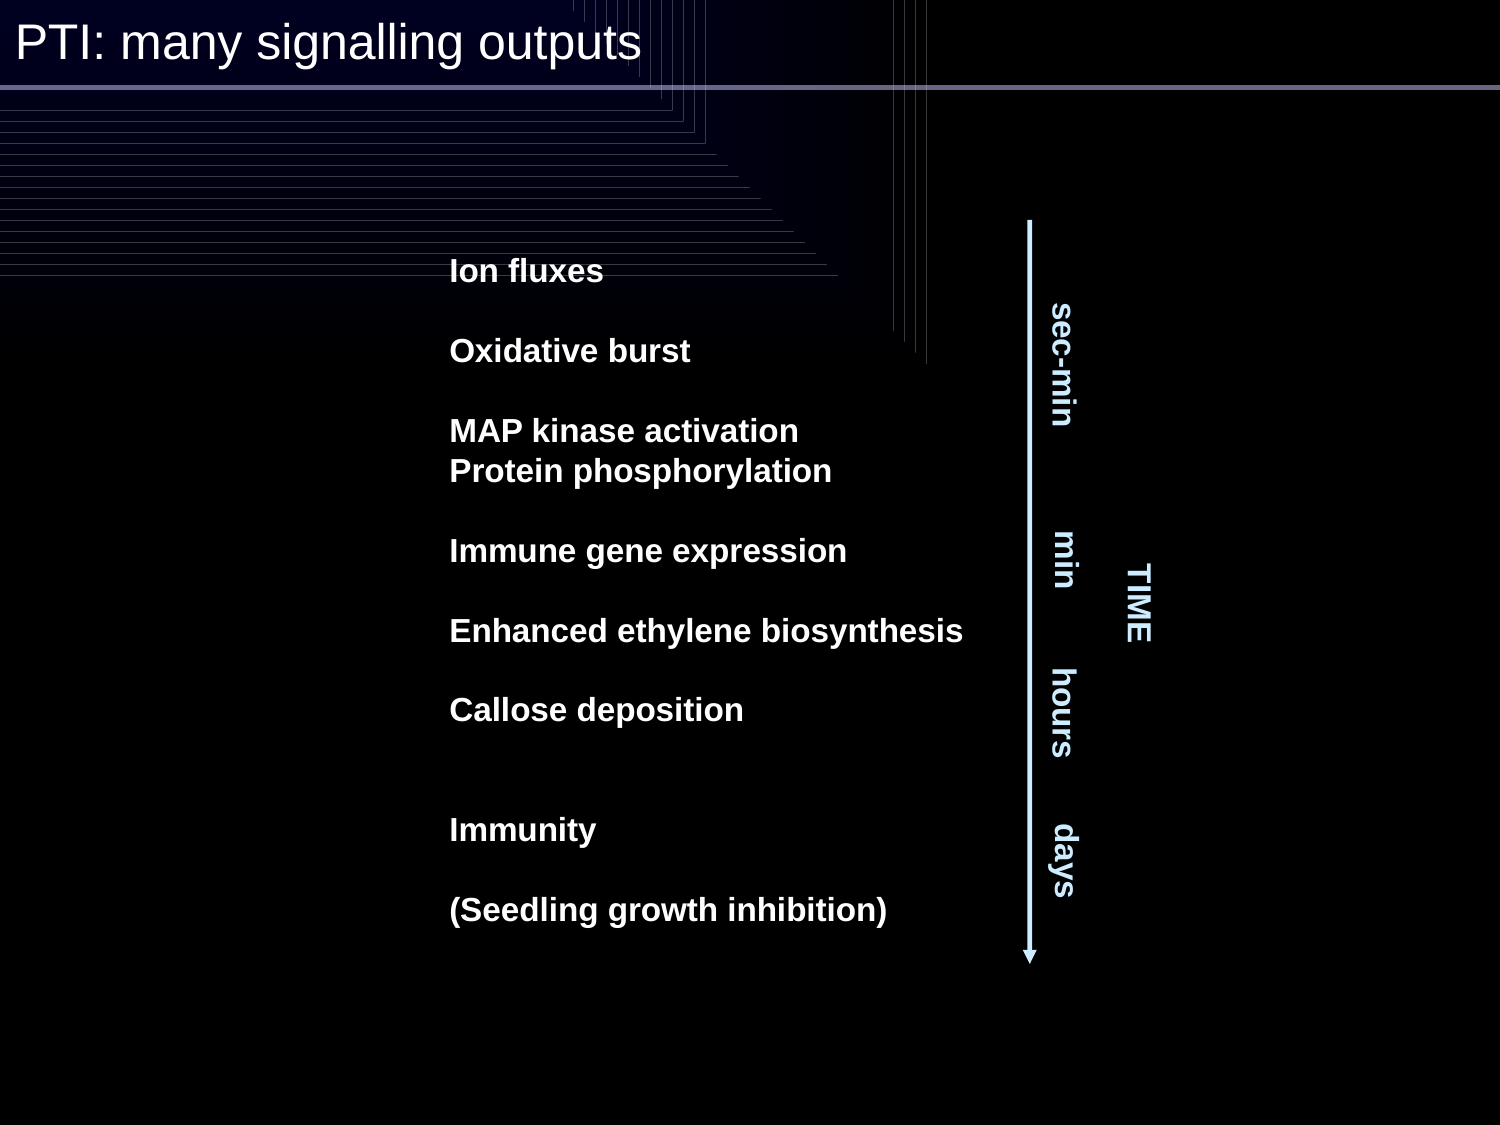

PTI: many signalling outputs

Ion fluxes

Oxidative burst

MAP kinase activation
Protein phosphorylation

Immune gene expression

Enhanced ethylene biosynthesis

Callose deposition

Immunity

(Seedling growth inhibition)
sec-min
min
TIME
hours
days